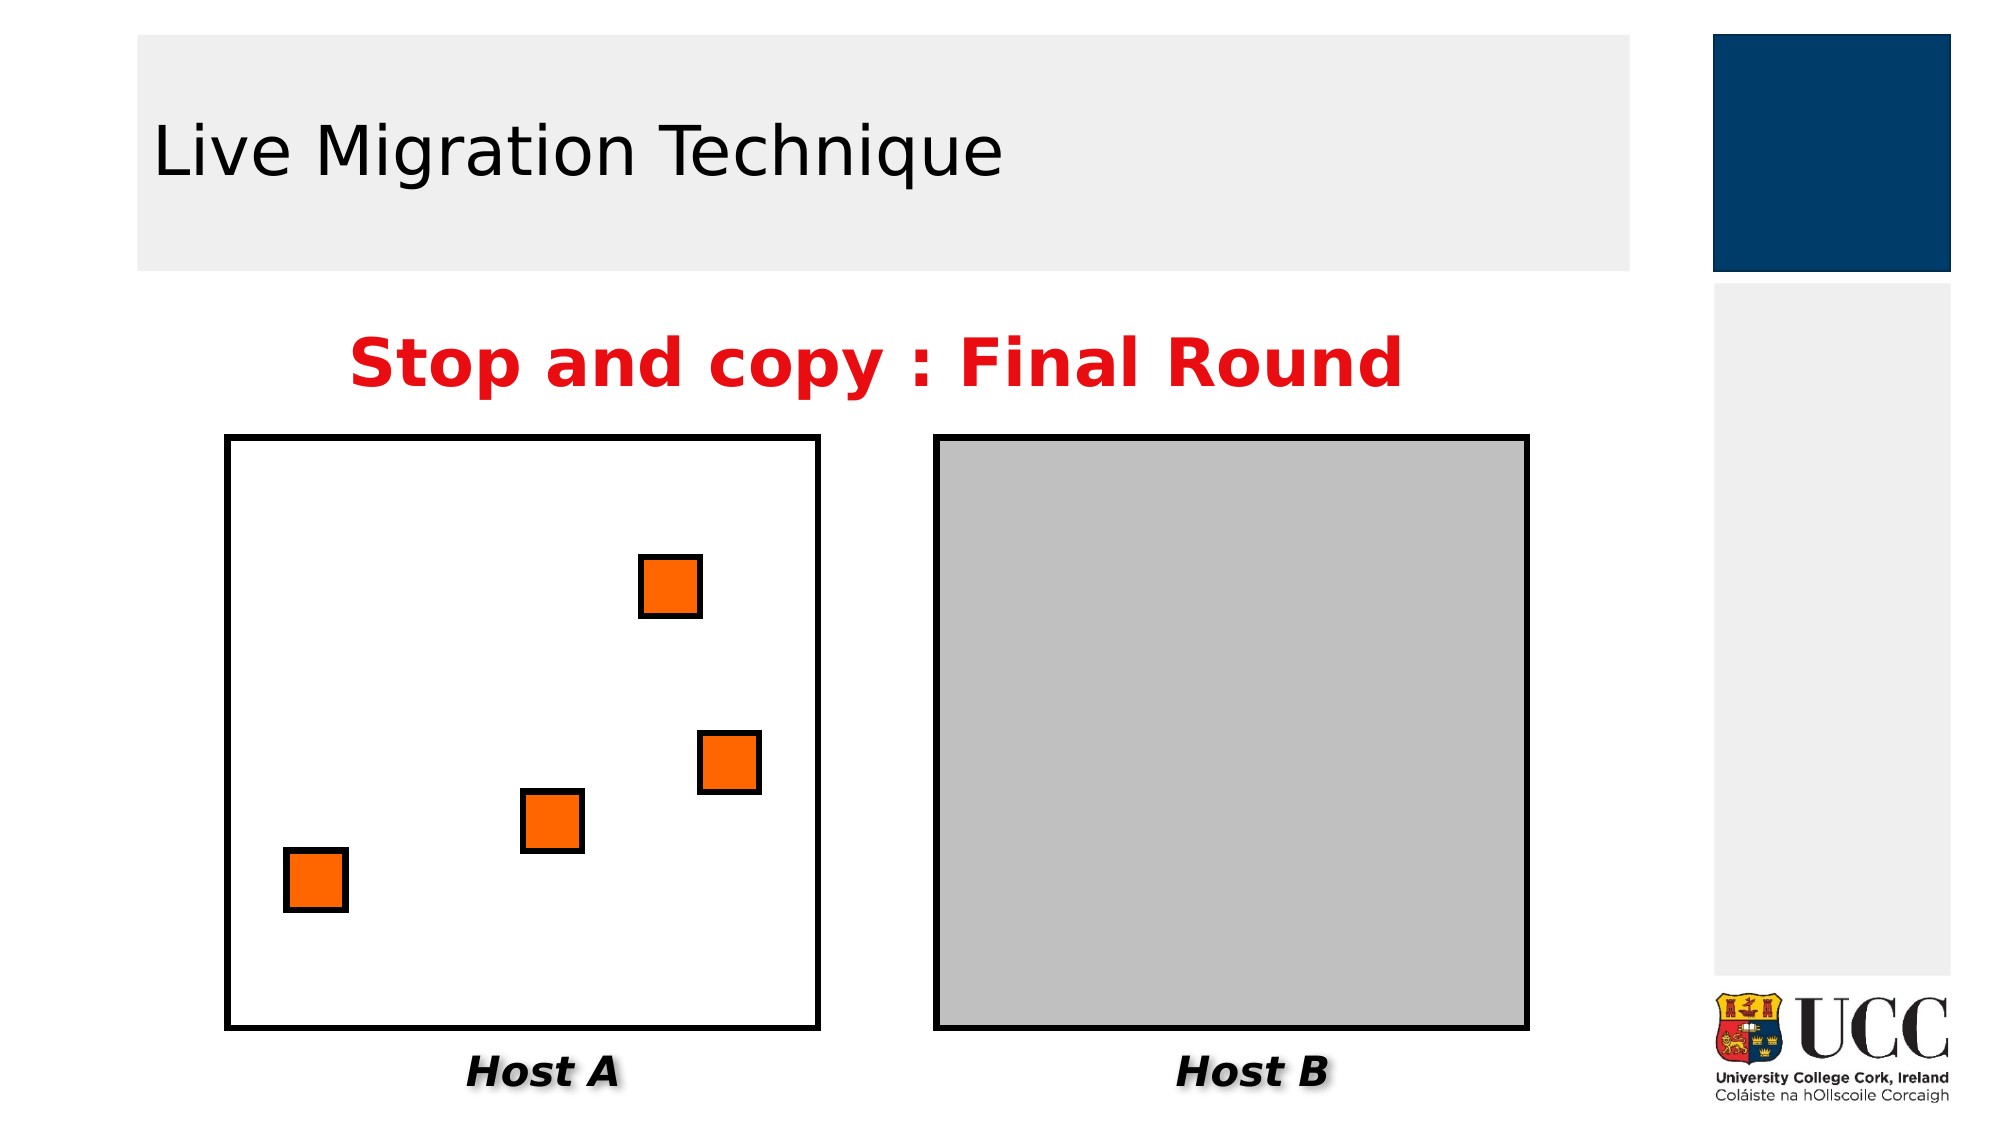

# Live Migration Technique
Stop and copy : Final Round

Host A
Host B